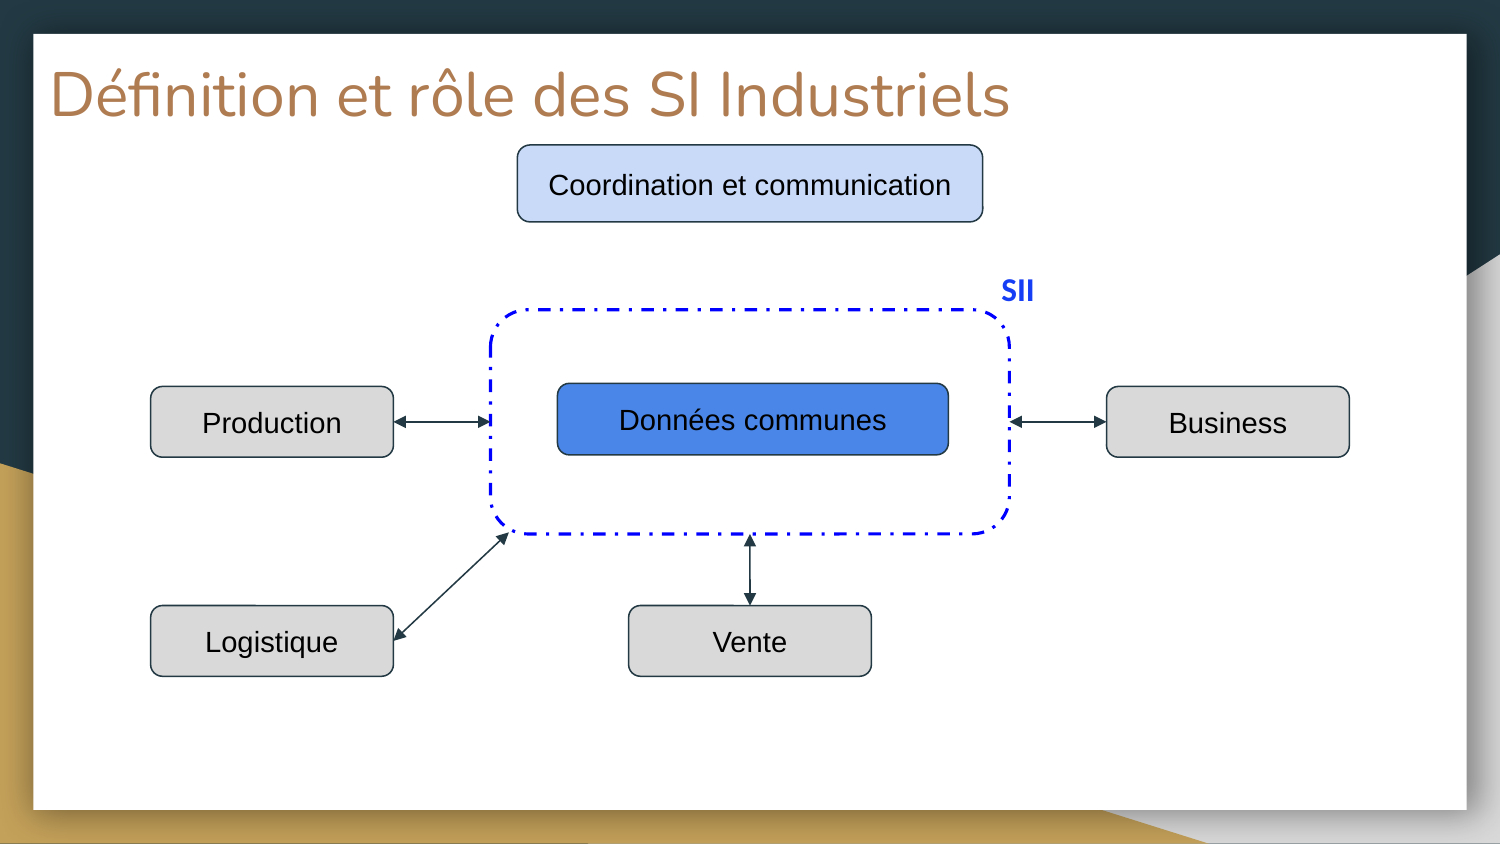

# Définition et rôle des SI Industriels
Coordination et communication
SII

Données communes
Production
Business
Logistique
Vente